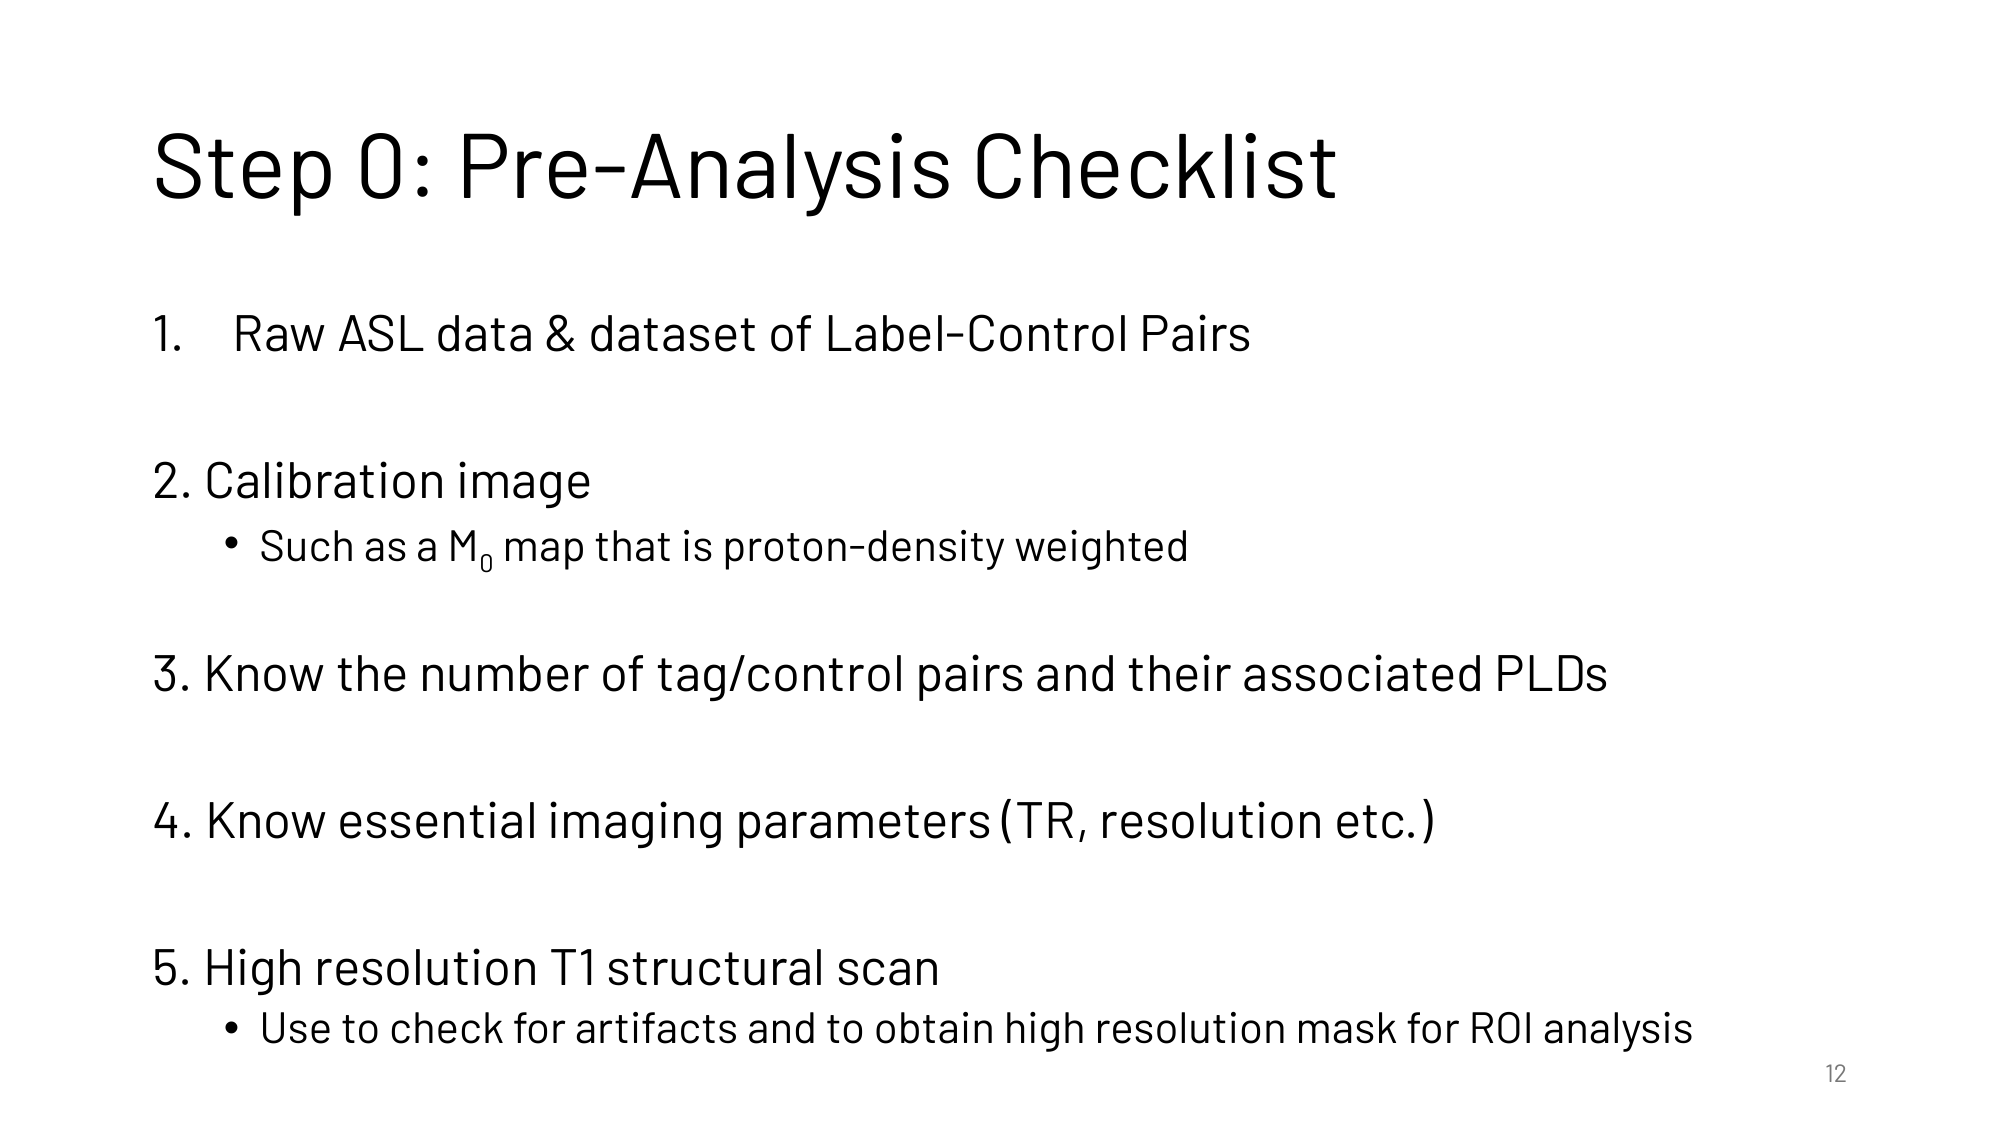

# Step 0: Pre-Analysis Checklist
Raw ASL data & dataset of Label-Control Pairs

2. Calibration image
Such as a M0 map that is proton-density weighted

3. Know the number of tag/control pairs and their associated PLDs

4. Know essential imaging parameters (TR, resolution etc.)

5. High resolution T1 structural scan
Use to check for artifacts and to obtain high resolution mask for ROI analysis

12